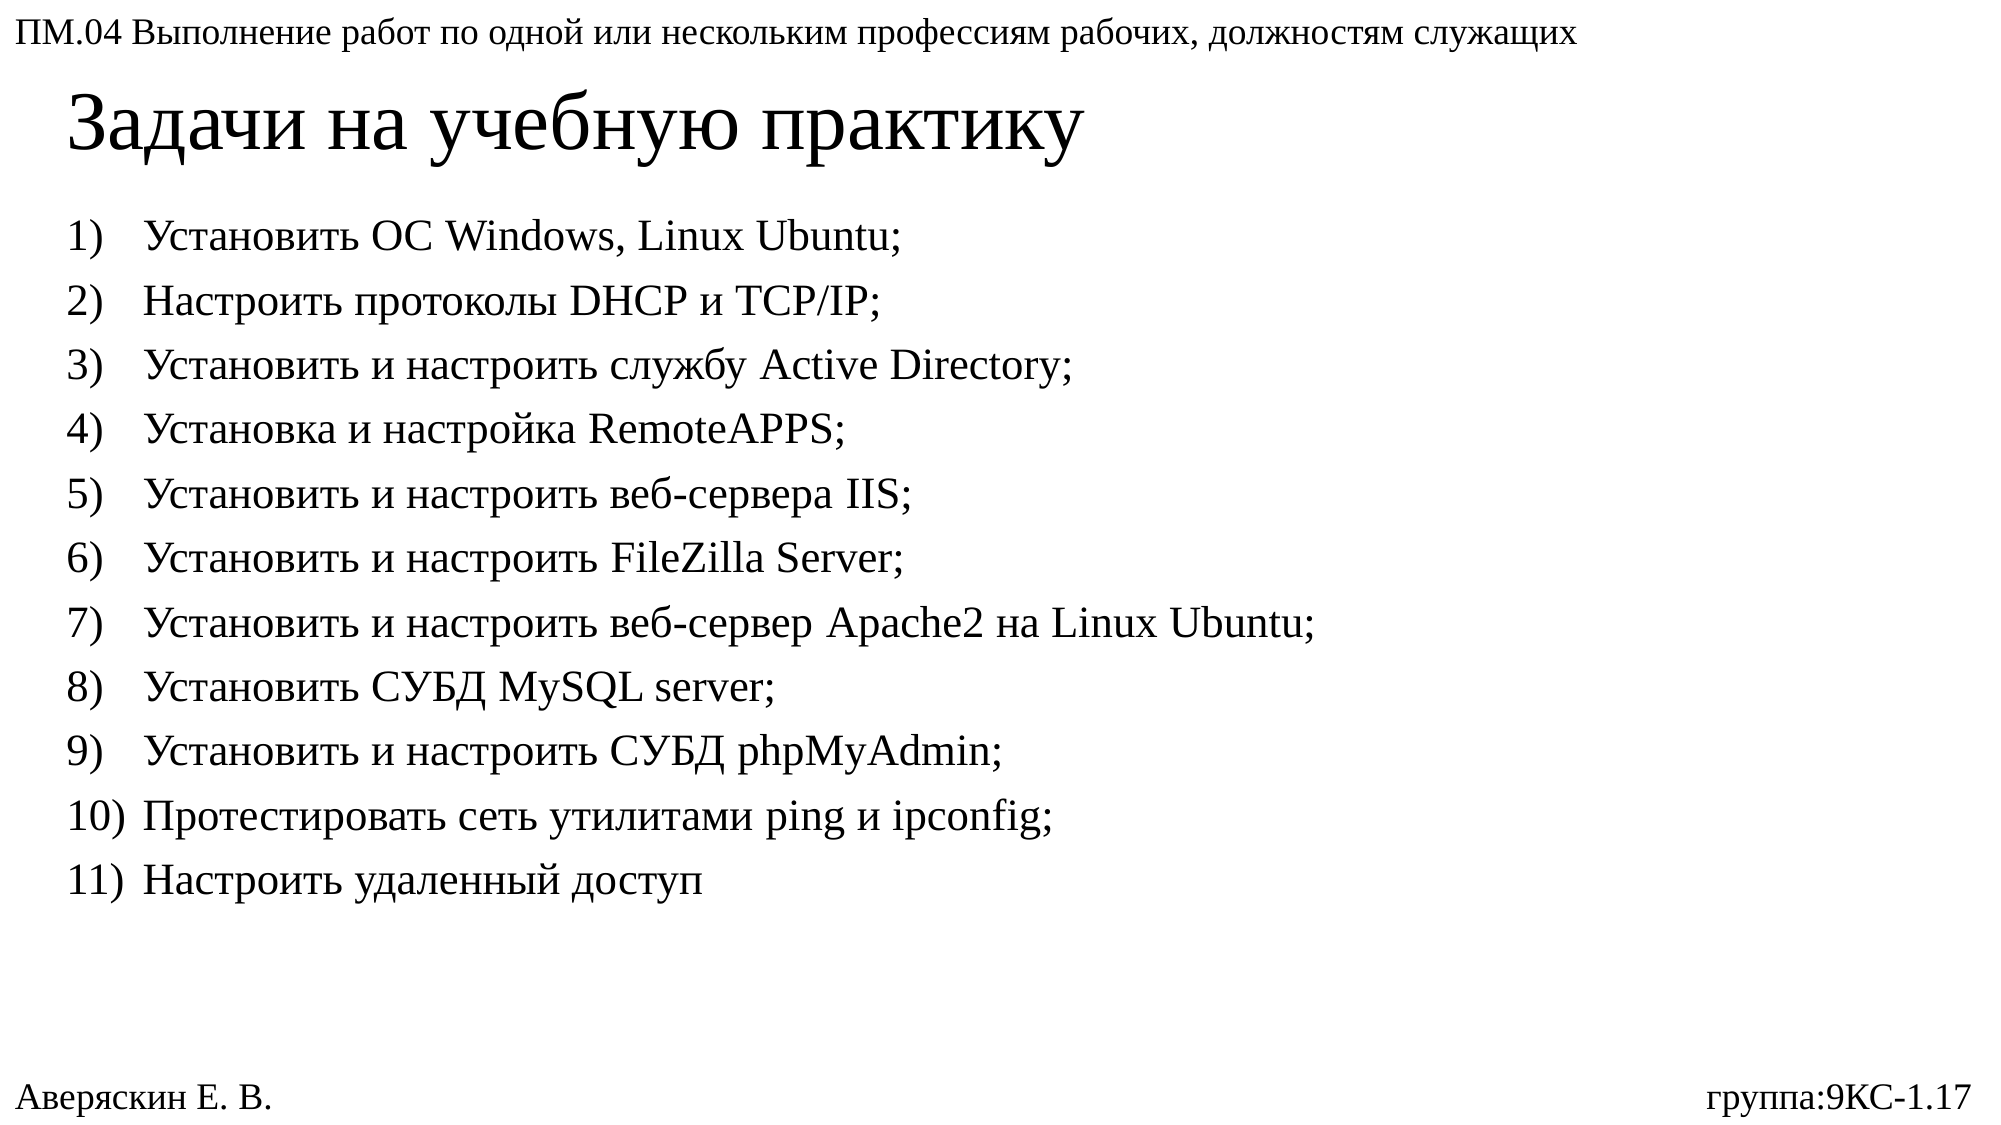

ПМ.04 Выполнение работ по одной или нескольким профессиям рабочих, должностям служащих
Задачи на учебную практику
Установить ОС Windows, Linux Ubuntu;
Настроить протоколы DHCP и TCP/IP;
Установить и настроить службу Active Directory;
Установка и настройка RemoteAPPS;
Установить и настроить веб-сервера IIS;
Установить и настроить FileZilla Server;
Установить и настроить веб-сервер Apache2 на Linux Ubuntu;
Установить СУБД MySQL server;
Установить и настроить СУБД phpMyAdmin;
Протестировать сеть утилитами ping и ipconfig;
Настроить удаленный доступ

Аверяскин Е. В.	группа:9КС-1.17